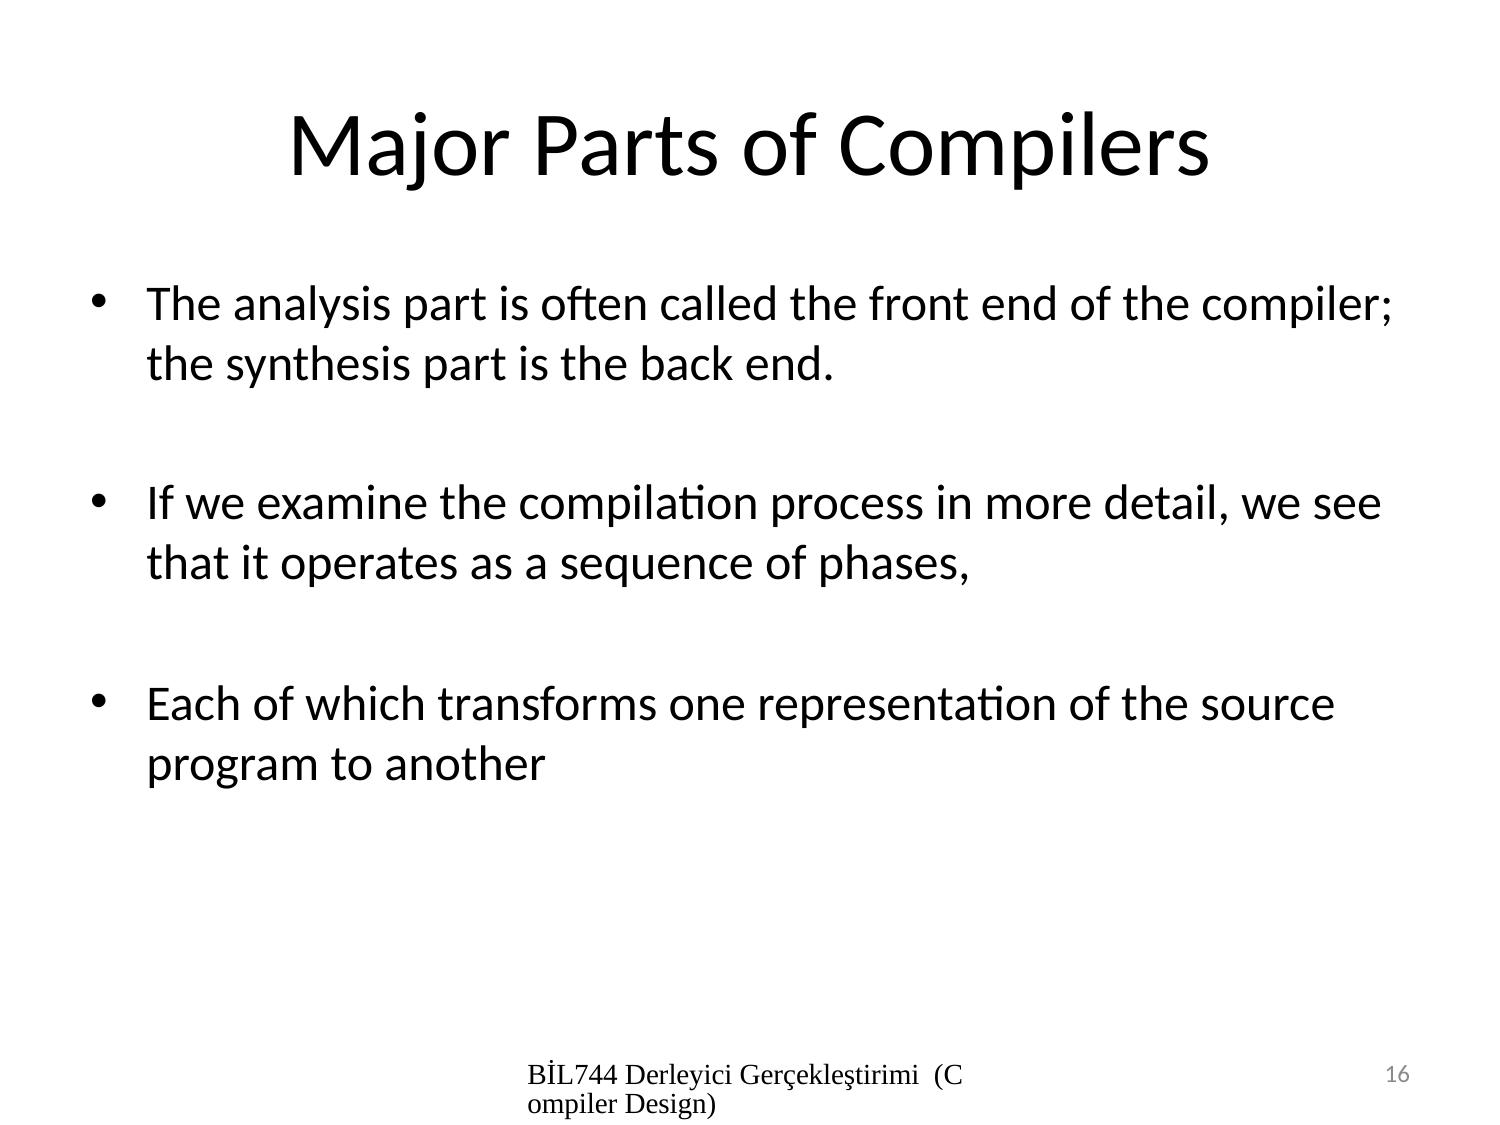

# Major Parts of Compilers
The analysis part is often called the front end of the compiler; the synthesis part is the back end.

If we examine the compilation process in more detail, we see that it operates as a sequence of phases,

Each of which transforms one representation of the source program to another

BİL744 Derleyici Gerçekleştirimi  (Compiler Design)
16